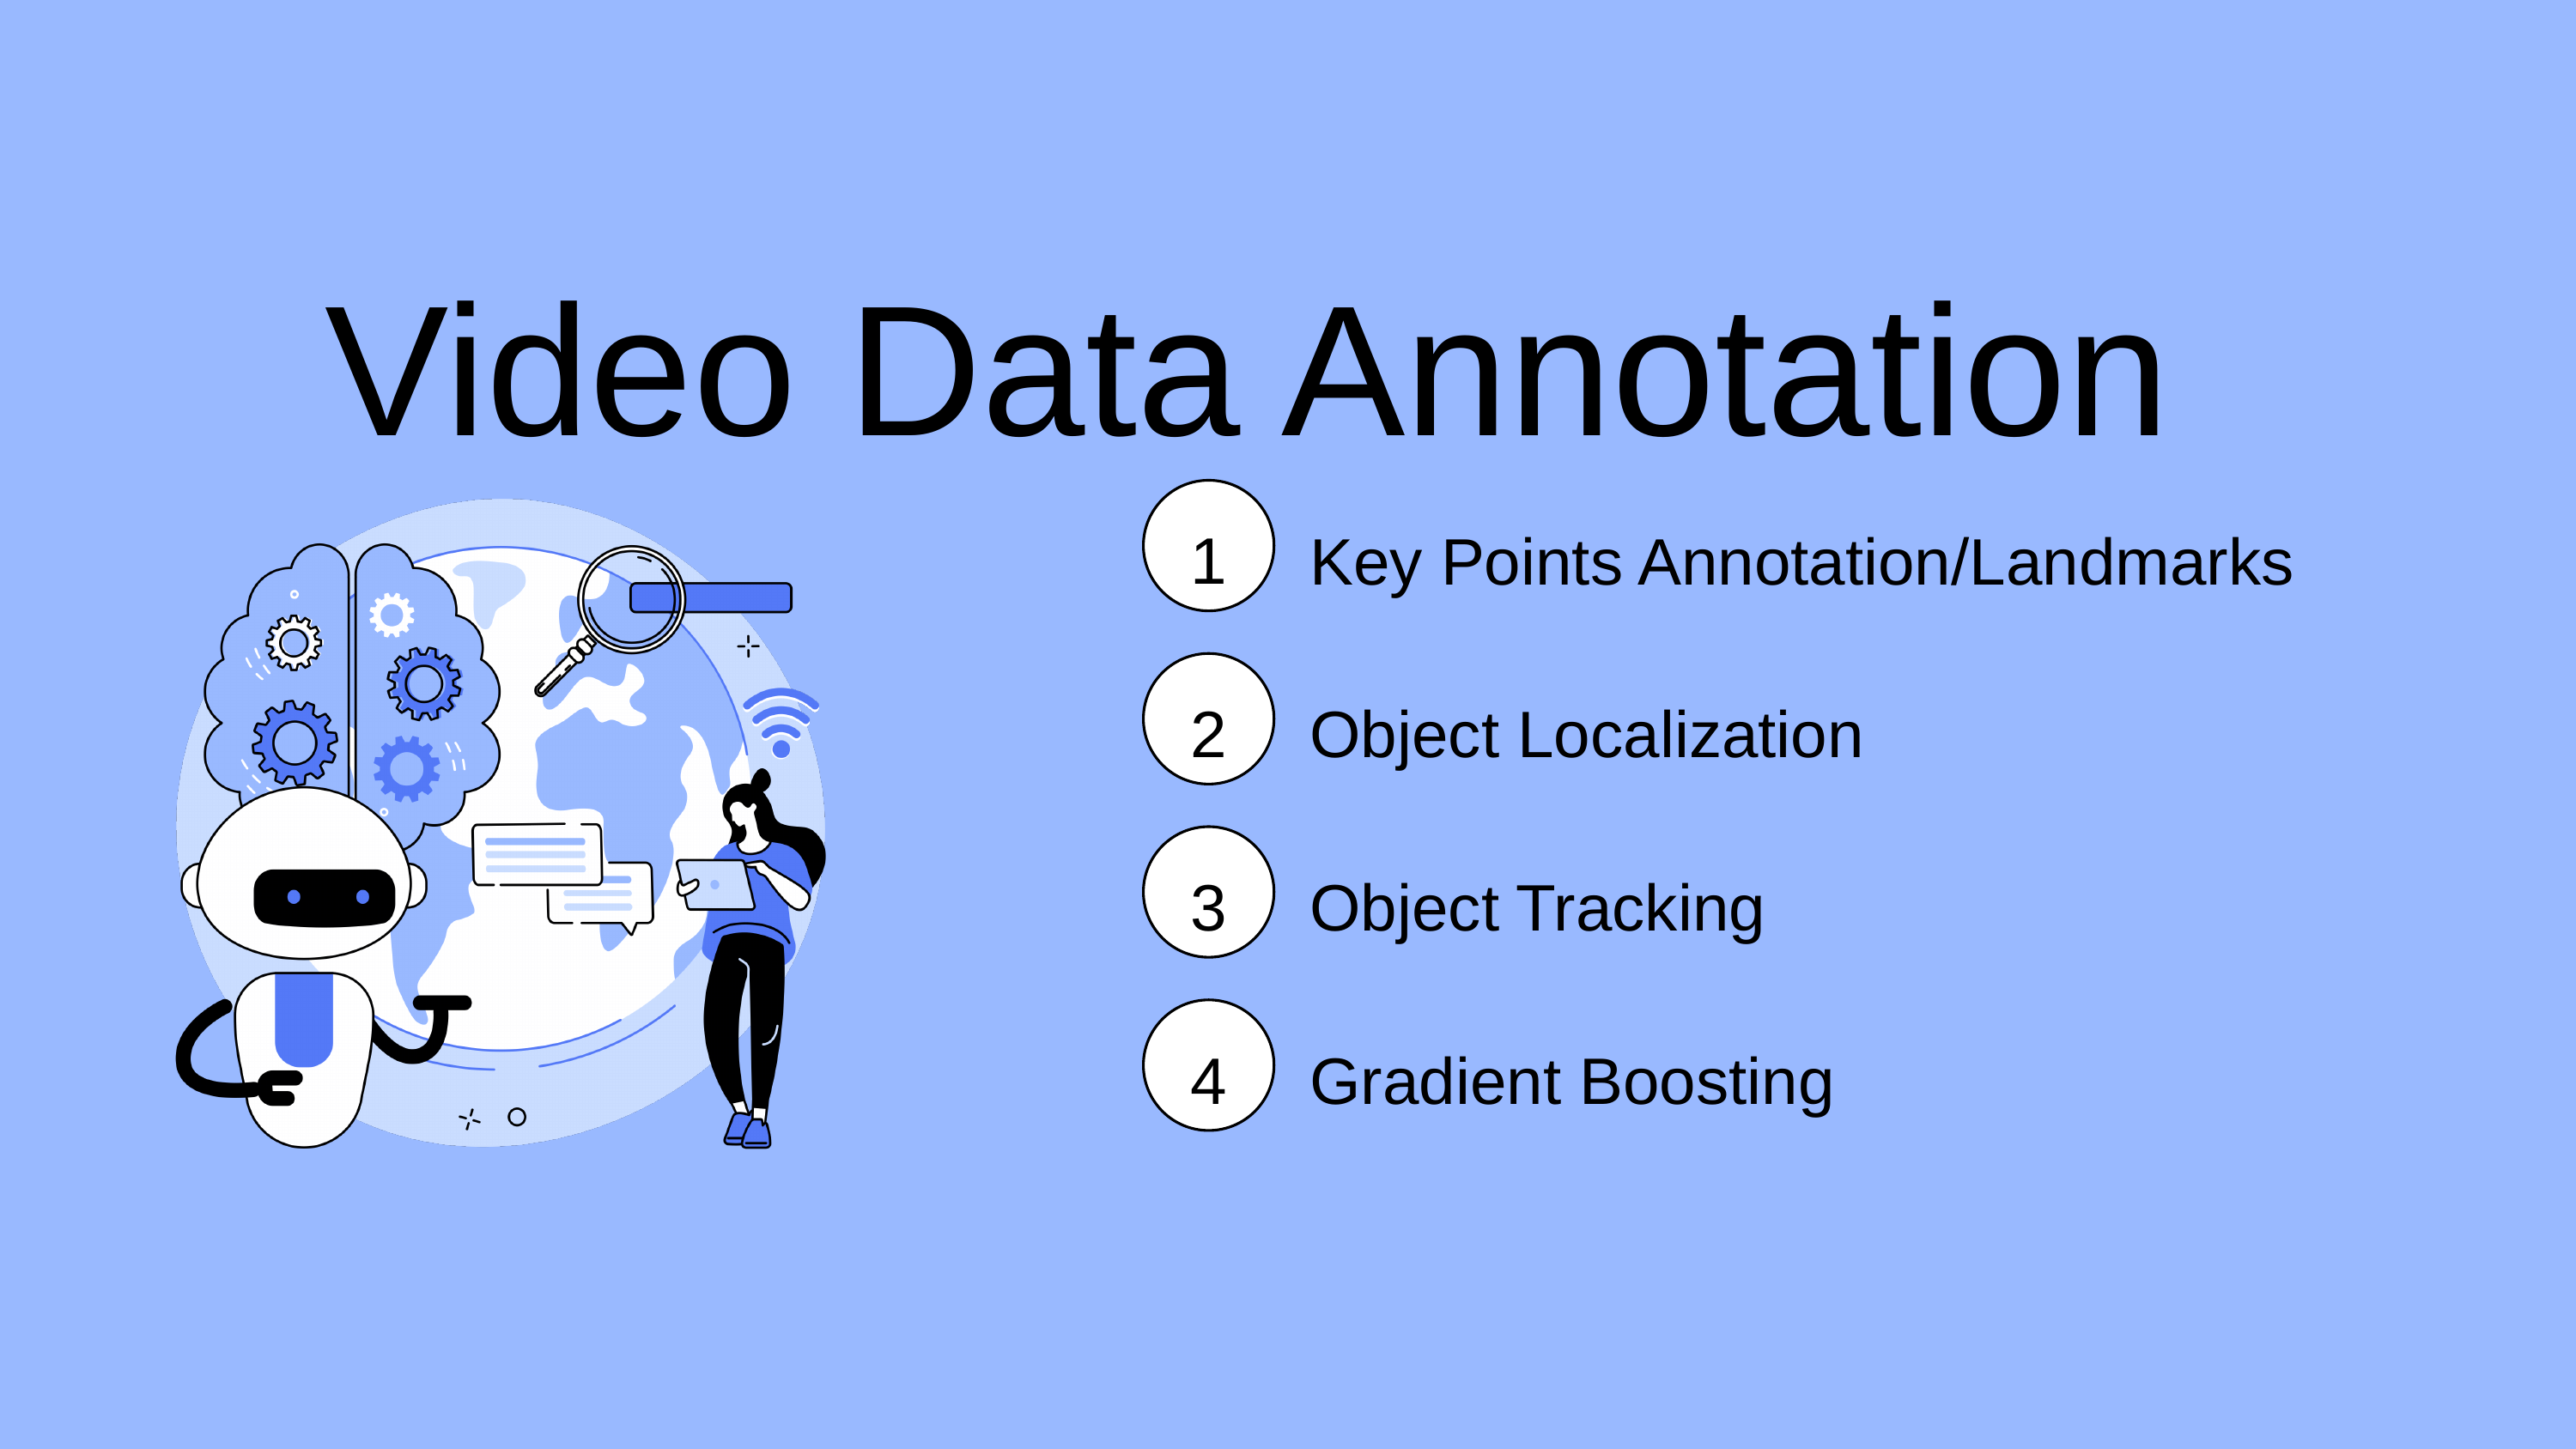

Video Data Annotation
1
Key Points Annotation/Landmarks

2
Object Localization

3
Object Tracking

4
Gradient Boosting